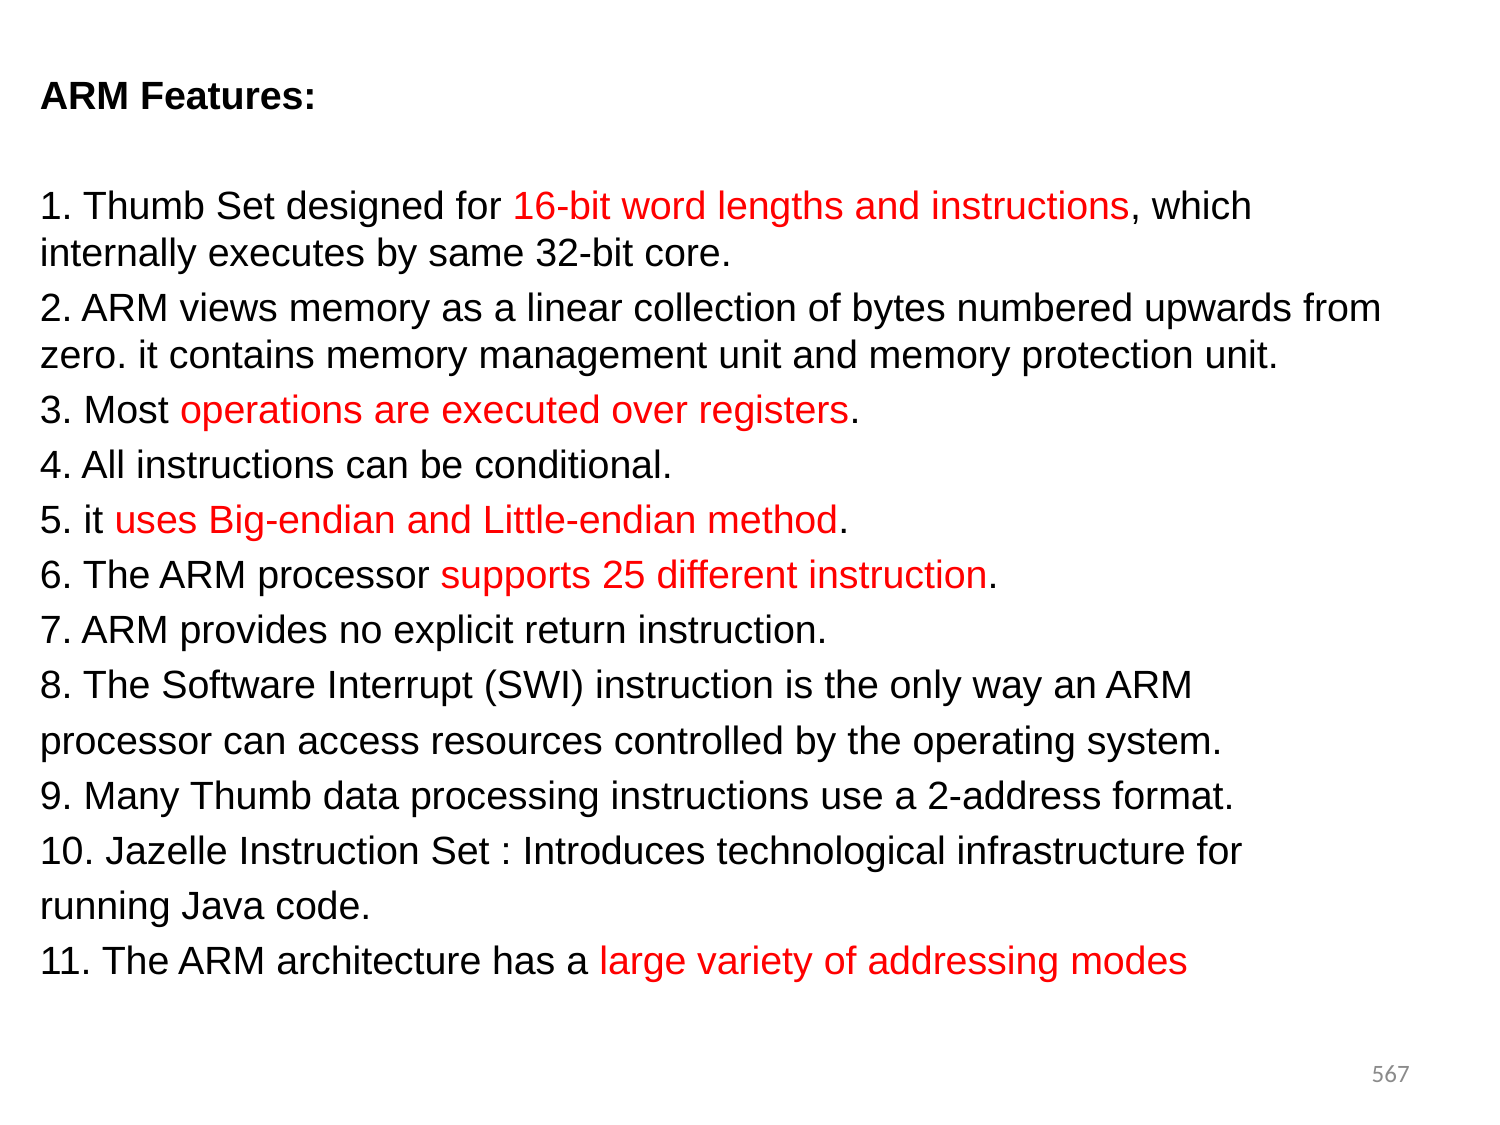

ARM Features:

1. Thumb Set designed for 16-bit word lengths and instructions, which internally executes by same 32-bit core.
2. ARM views memory as a linear collection of bytes numbered upwards from zero. it contains memory management unit and memory protection unit.
3. Most operations are executed over registers.
4. All instructions can be conditional.
5. it uses Big-endian and Little-endian method.
6. The ARM processor supports 25 different instruction.
7. ARM provides no explicit return instruction.
8. The Software Interrupt (SWI) instruction is the only way an ARM
processor can access resources controlled by the operating system.
9. Many Thumb data processing instructions use a 2-address format.
10. Jazelle Instruction Set : Introduces technological infrastructure for
running Java code.
11. The ARM architecture has a large variety of addressing modes
567